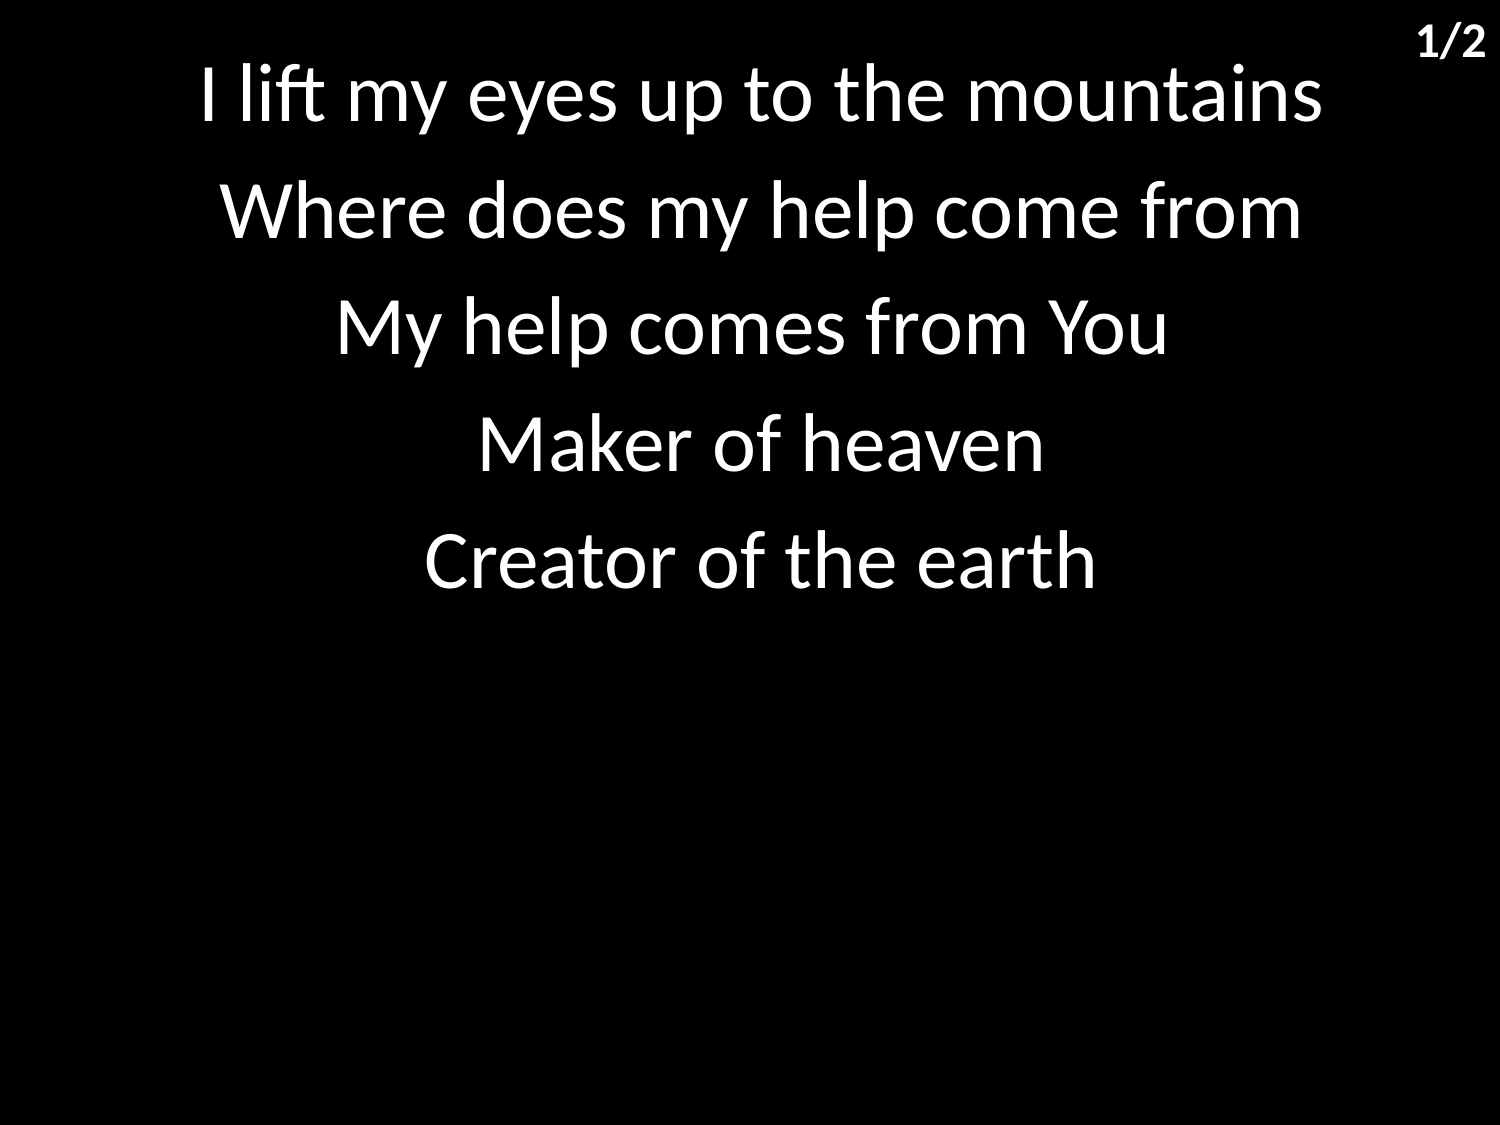

1/2
I lift my eyes up to the mountains
Where does my help come from
My help comes from You
Maker of heaven
Creator of the earth